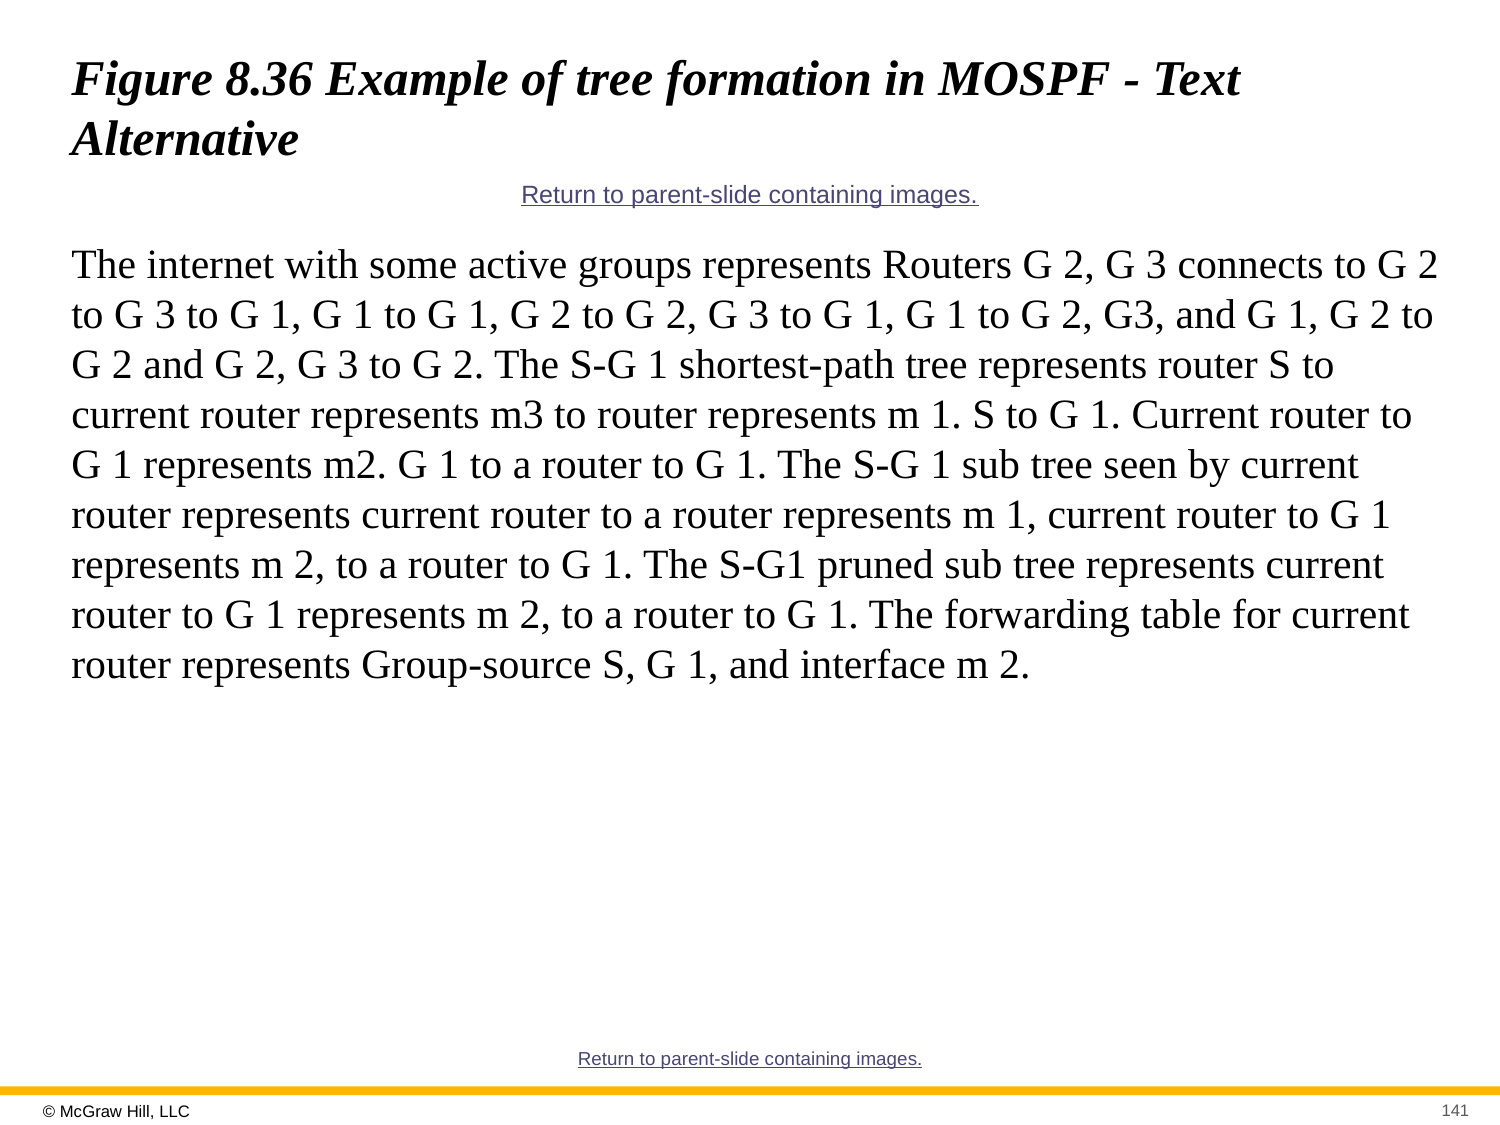

# Figure 8.36 Example of tree formation in MOSPF - Text Alternative
Return to parent-slide containing images.
The internet with some active groups represents Routers G 2, G 3 connects to G 2 to G 3 to G 1, G 1 to G 1, G 2 to G 2, G 3 to G 1, G 1 to G 2, G3, and G 1, G 2 to G 2 and G 2, G 3 to G 2. The S-G 1 shortest-path tree represents router S to current router represents m3 to router represents m 1. S to G 1. Current router to G 1 represents m2. G 1 to a router to G 1. The S-G 1 sub tree seen by current router represents current router to a router represents m 1, current router to G 1 represents m 2, to a router to G 1. The S-G1 pruned sub tree represents current router to G 1 represents m 2, to a router to G 1. The forwarding table for current router represents Group-source S, G 1, and interface m 2.
Return to parent-slide containing images.
141